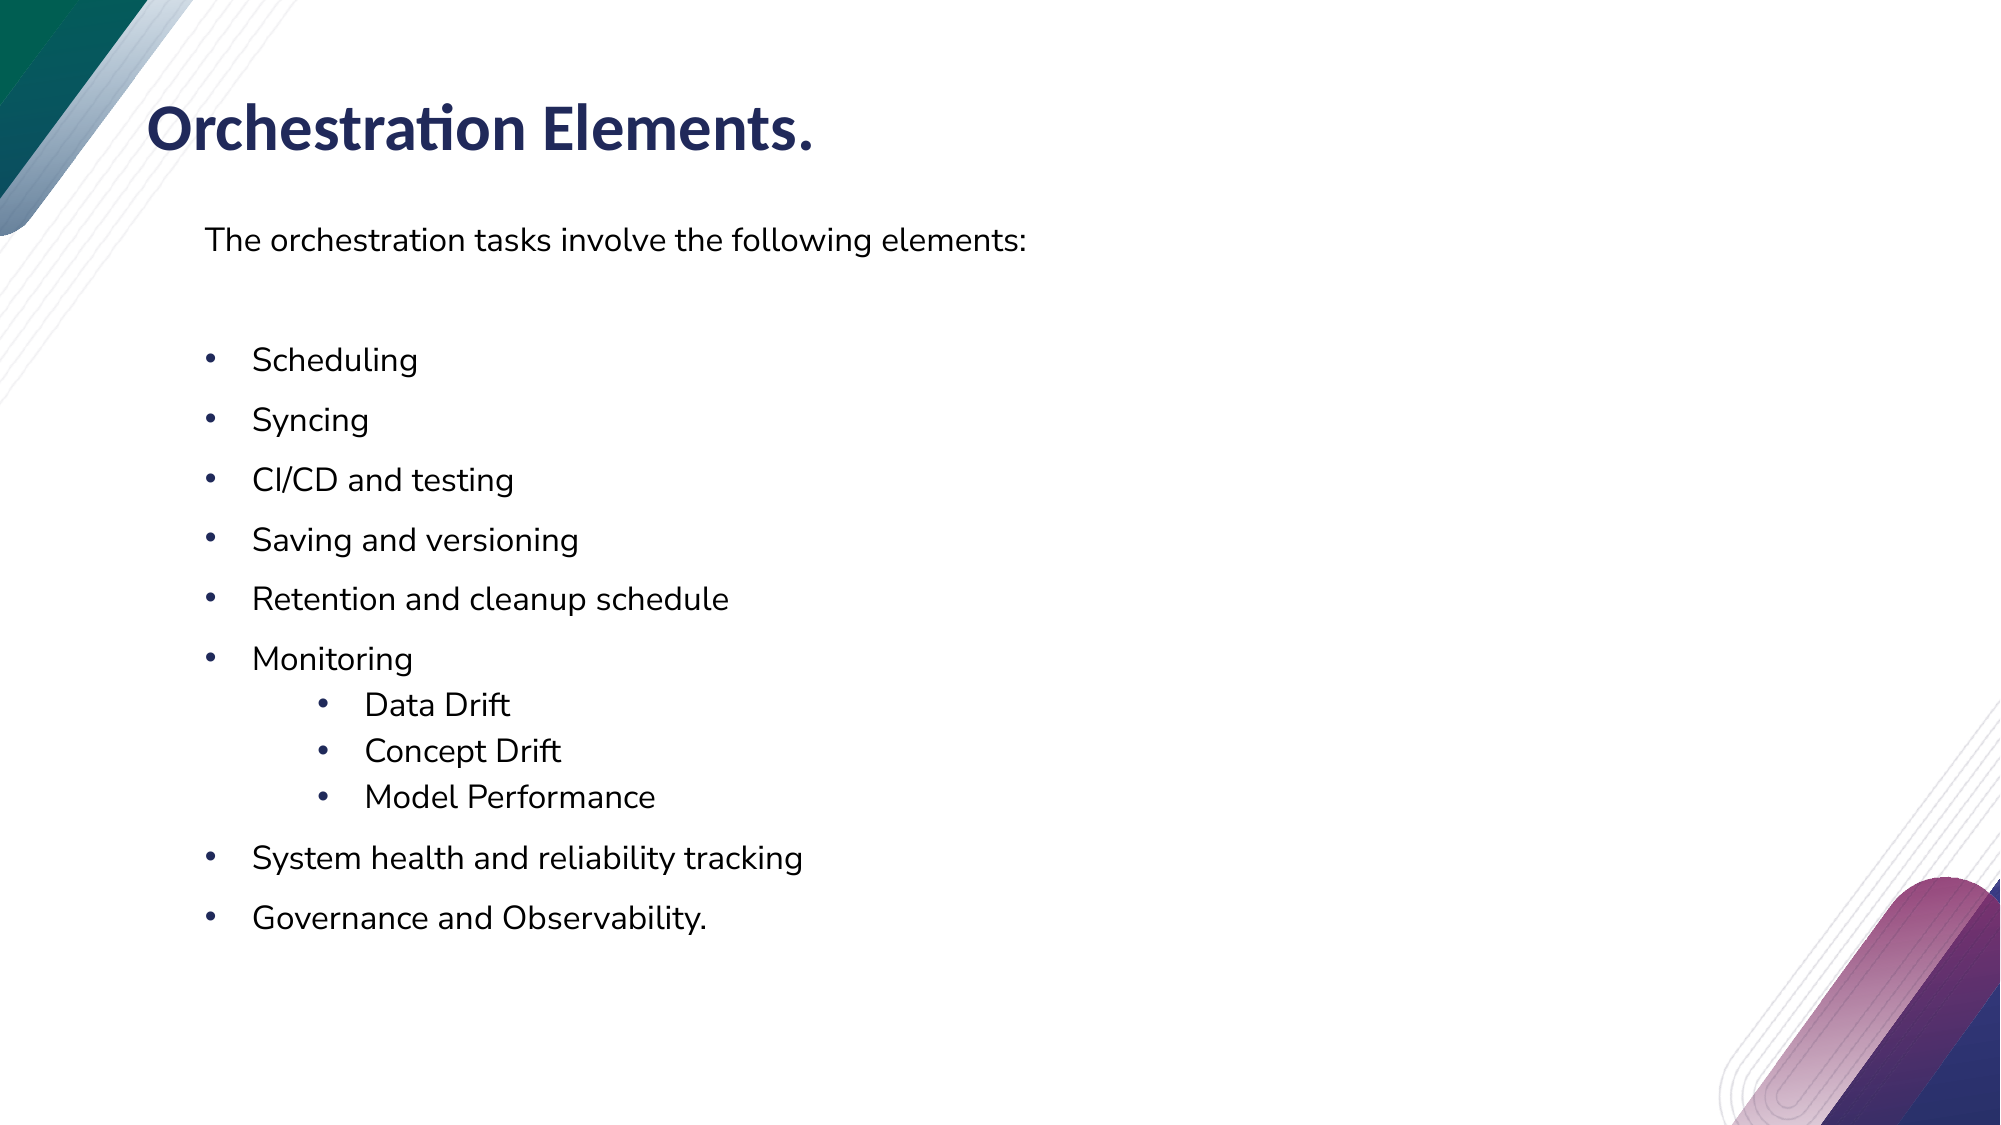

# Orchestration Elements.
The orchestration tasks involve the following elements:

Scheduling
Syncing
CI/CD and testing
Saving and versioning
Retention and cleanup schedule
Monitoring
Data Drift
Concept Drift
Model Performance
System health and reliability tracking
Governance and Observability.